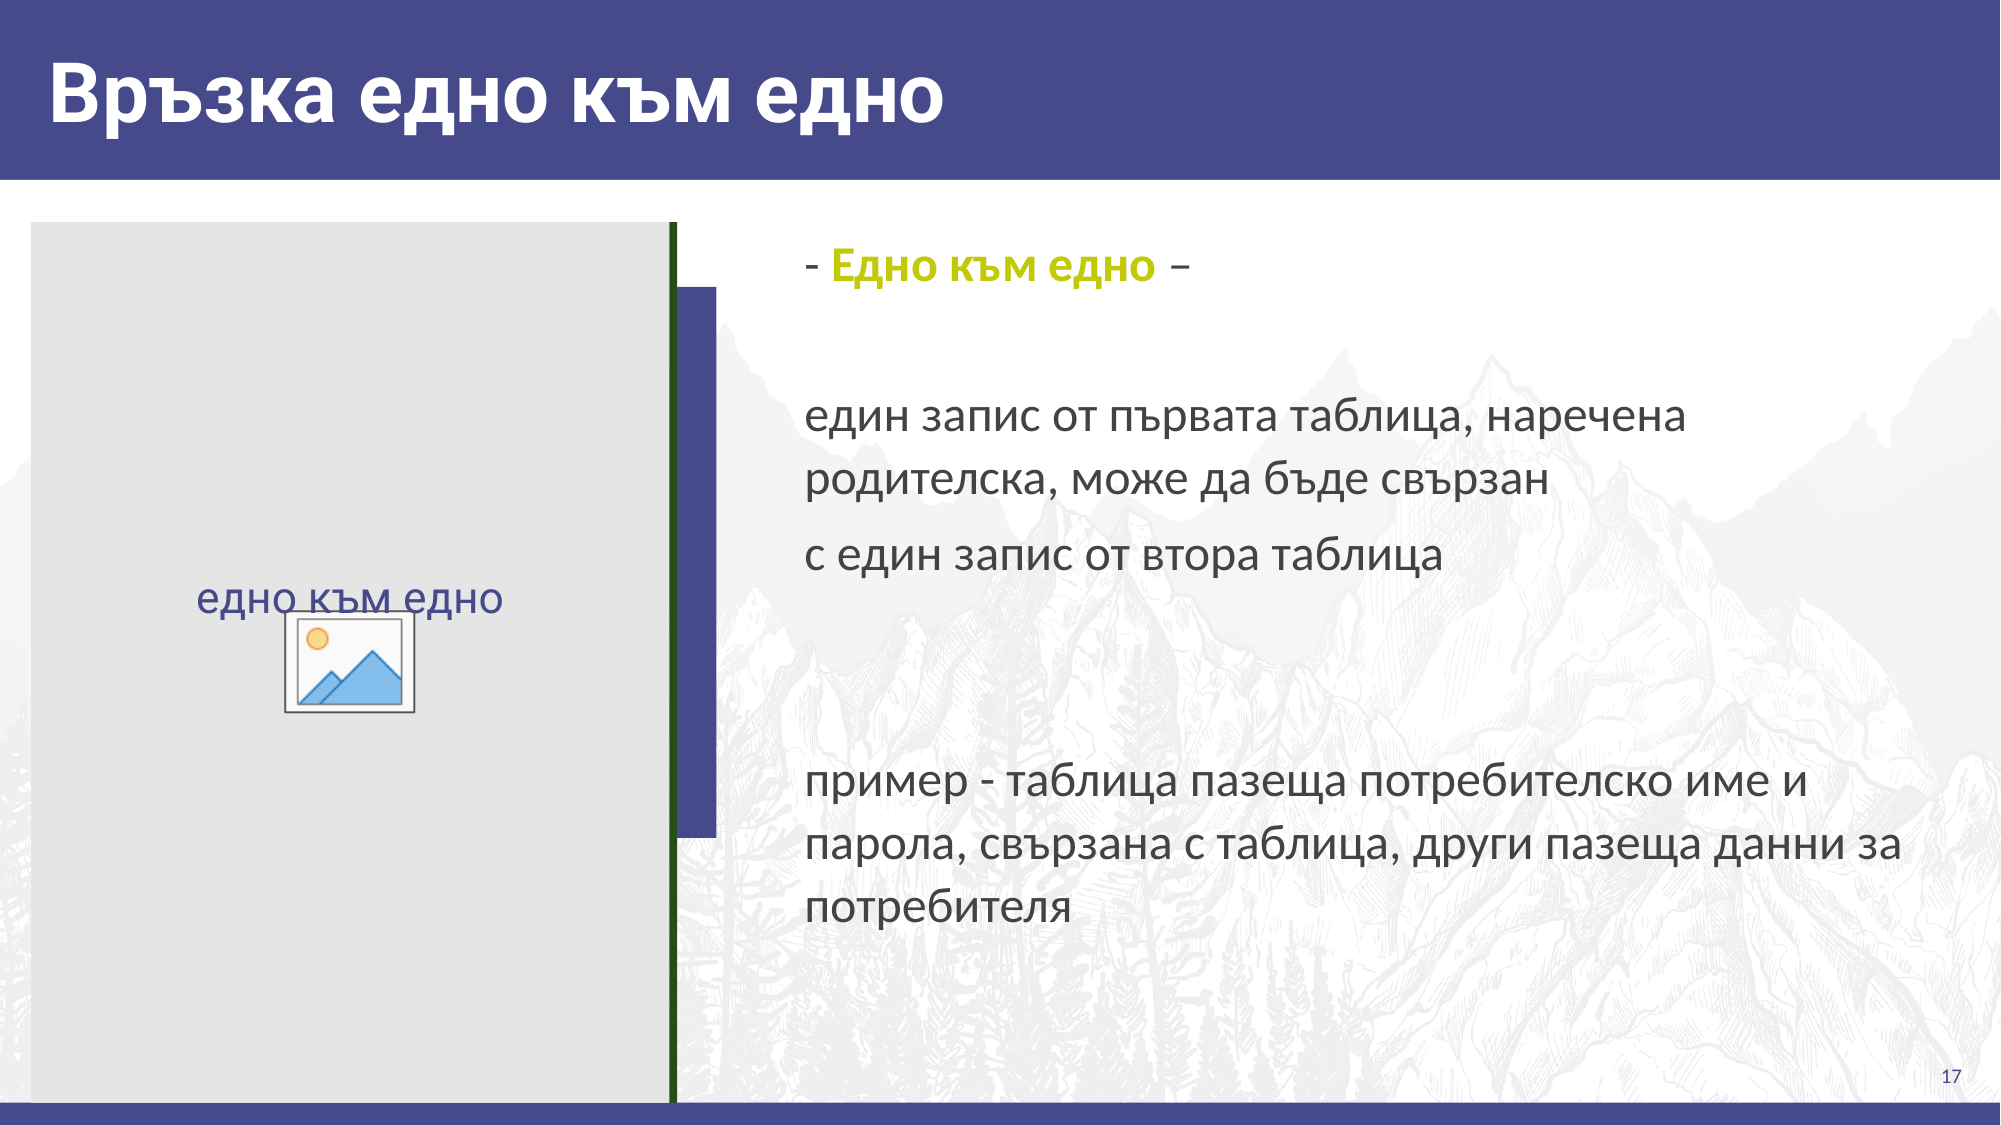

# Връзка едно към едно
- Едно към едно –

един запис от първата таблица, наречена родителска, може да бъде свързан
с един запис от втора таблица

пример - таблица пазеща потребителско име и парола, свързана с таблица, други пазеща данни за потребителя
едно към едно

17